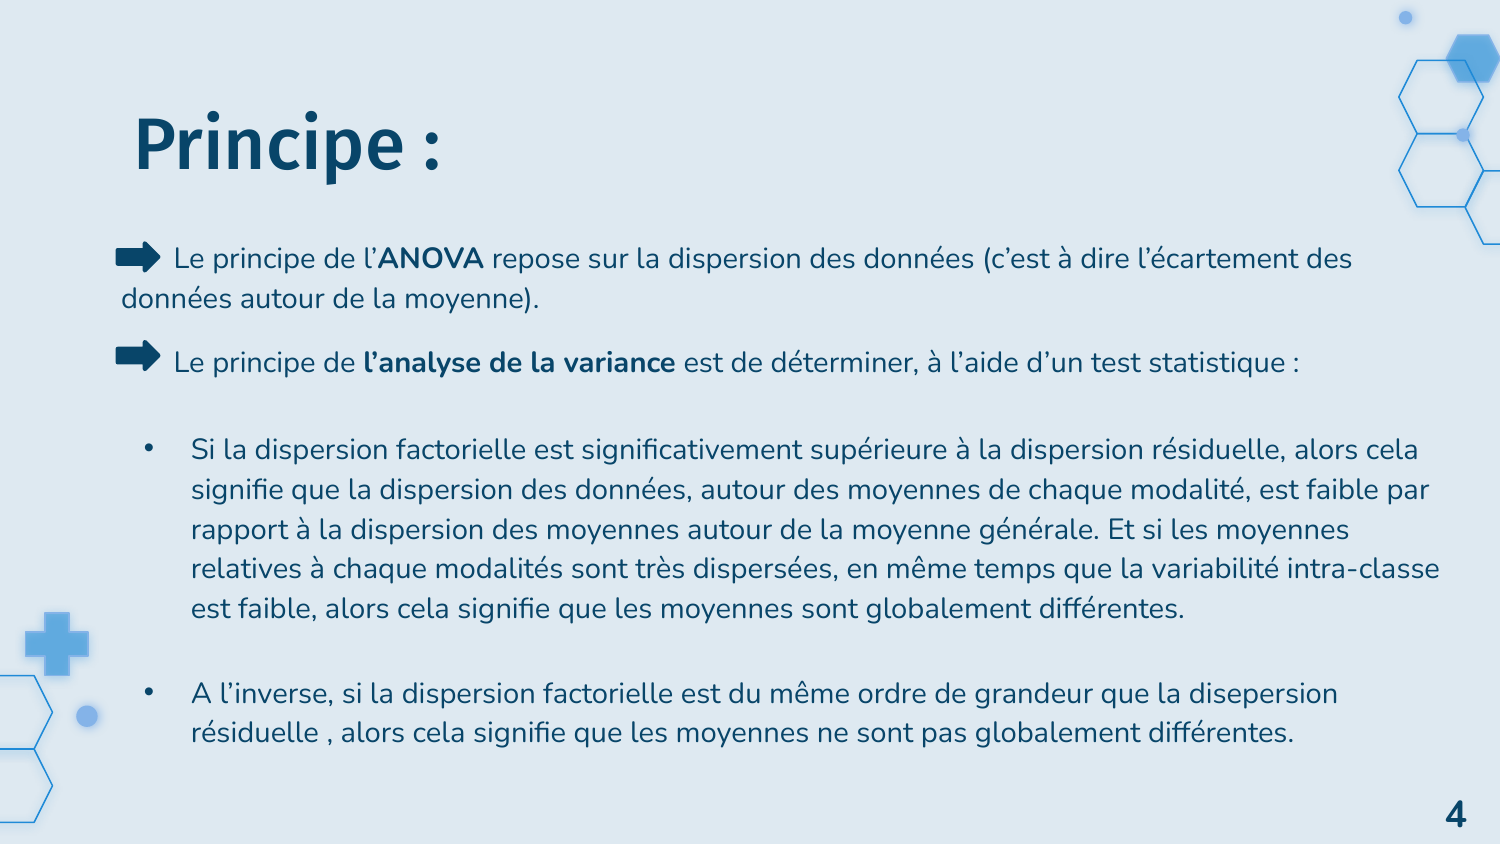

# Principe :
       Le principe de l’ANOVA repose sur la dispersion des données (c’est à dire l’écartement des données autour de la moyenne).

       Le principe de l’analyse de la variance est de déterminer, à l’aide d’un test statistique :

Si la dispersion factorielle est significativement supérieure à la dispersion résiduelle, alors cela signifie que la dispersion des données, autour des moyennes de chaque modalité, est faible par rapport à la dispersion des moyennes autour de la moyenne générale. Et si les moyennes relatives à chaque modalités sont très dispersées, en même temps que la variabilité intra-classe est faible, alors cela signifie que les moyennes sont globalement différentes.

A l’inverse, si la dispersion factorielle est du même ordre de grandeur que la disepersion résiduelle , alors cela signifie que les moyennes ne sont pas globalement différentes.

4